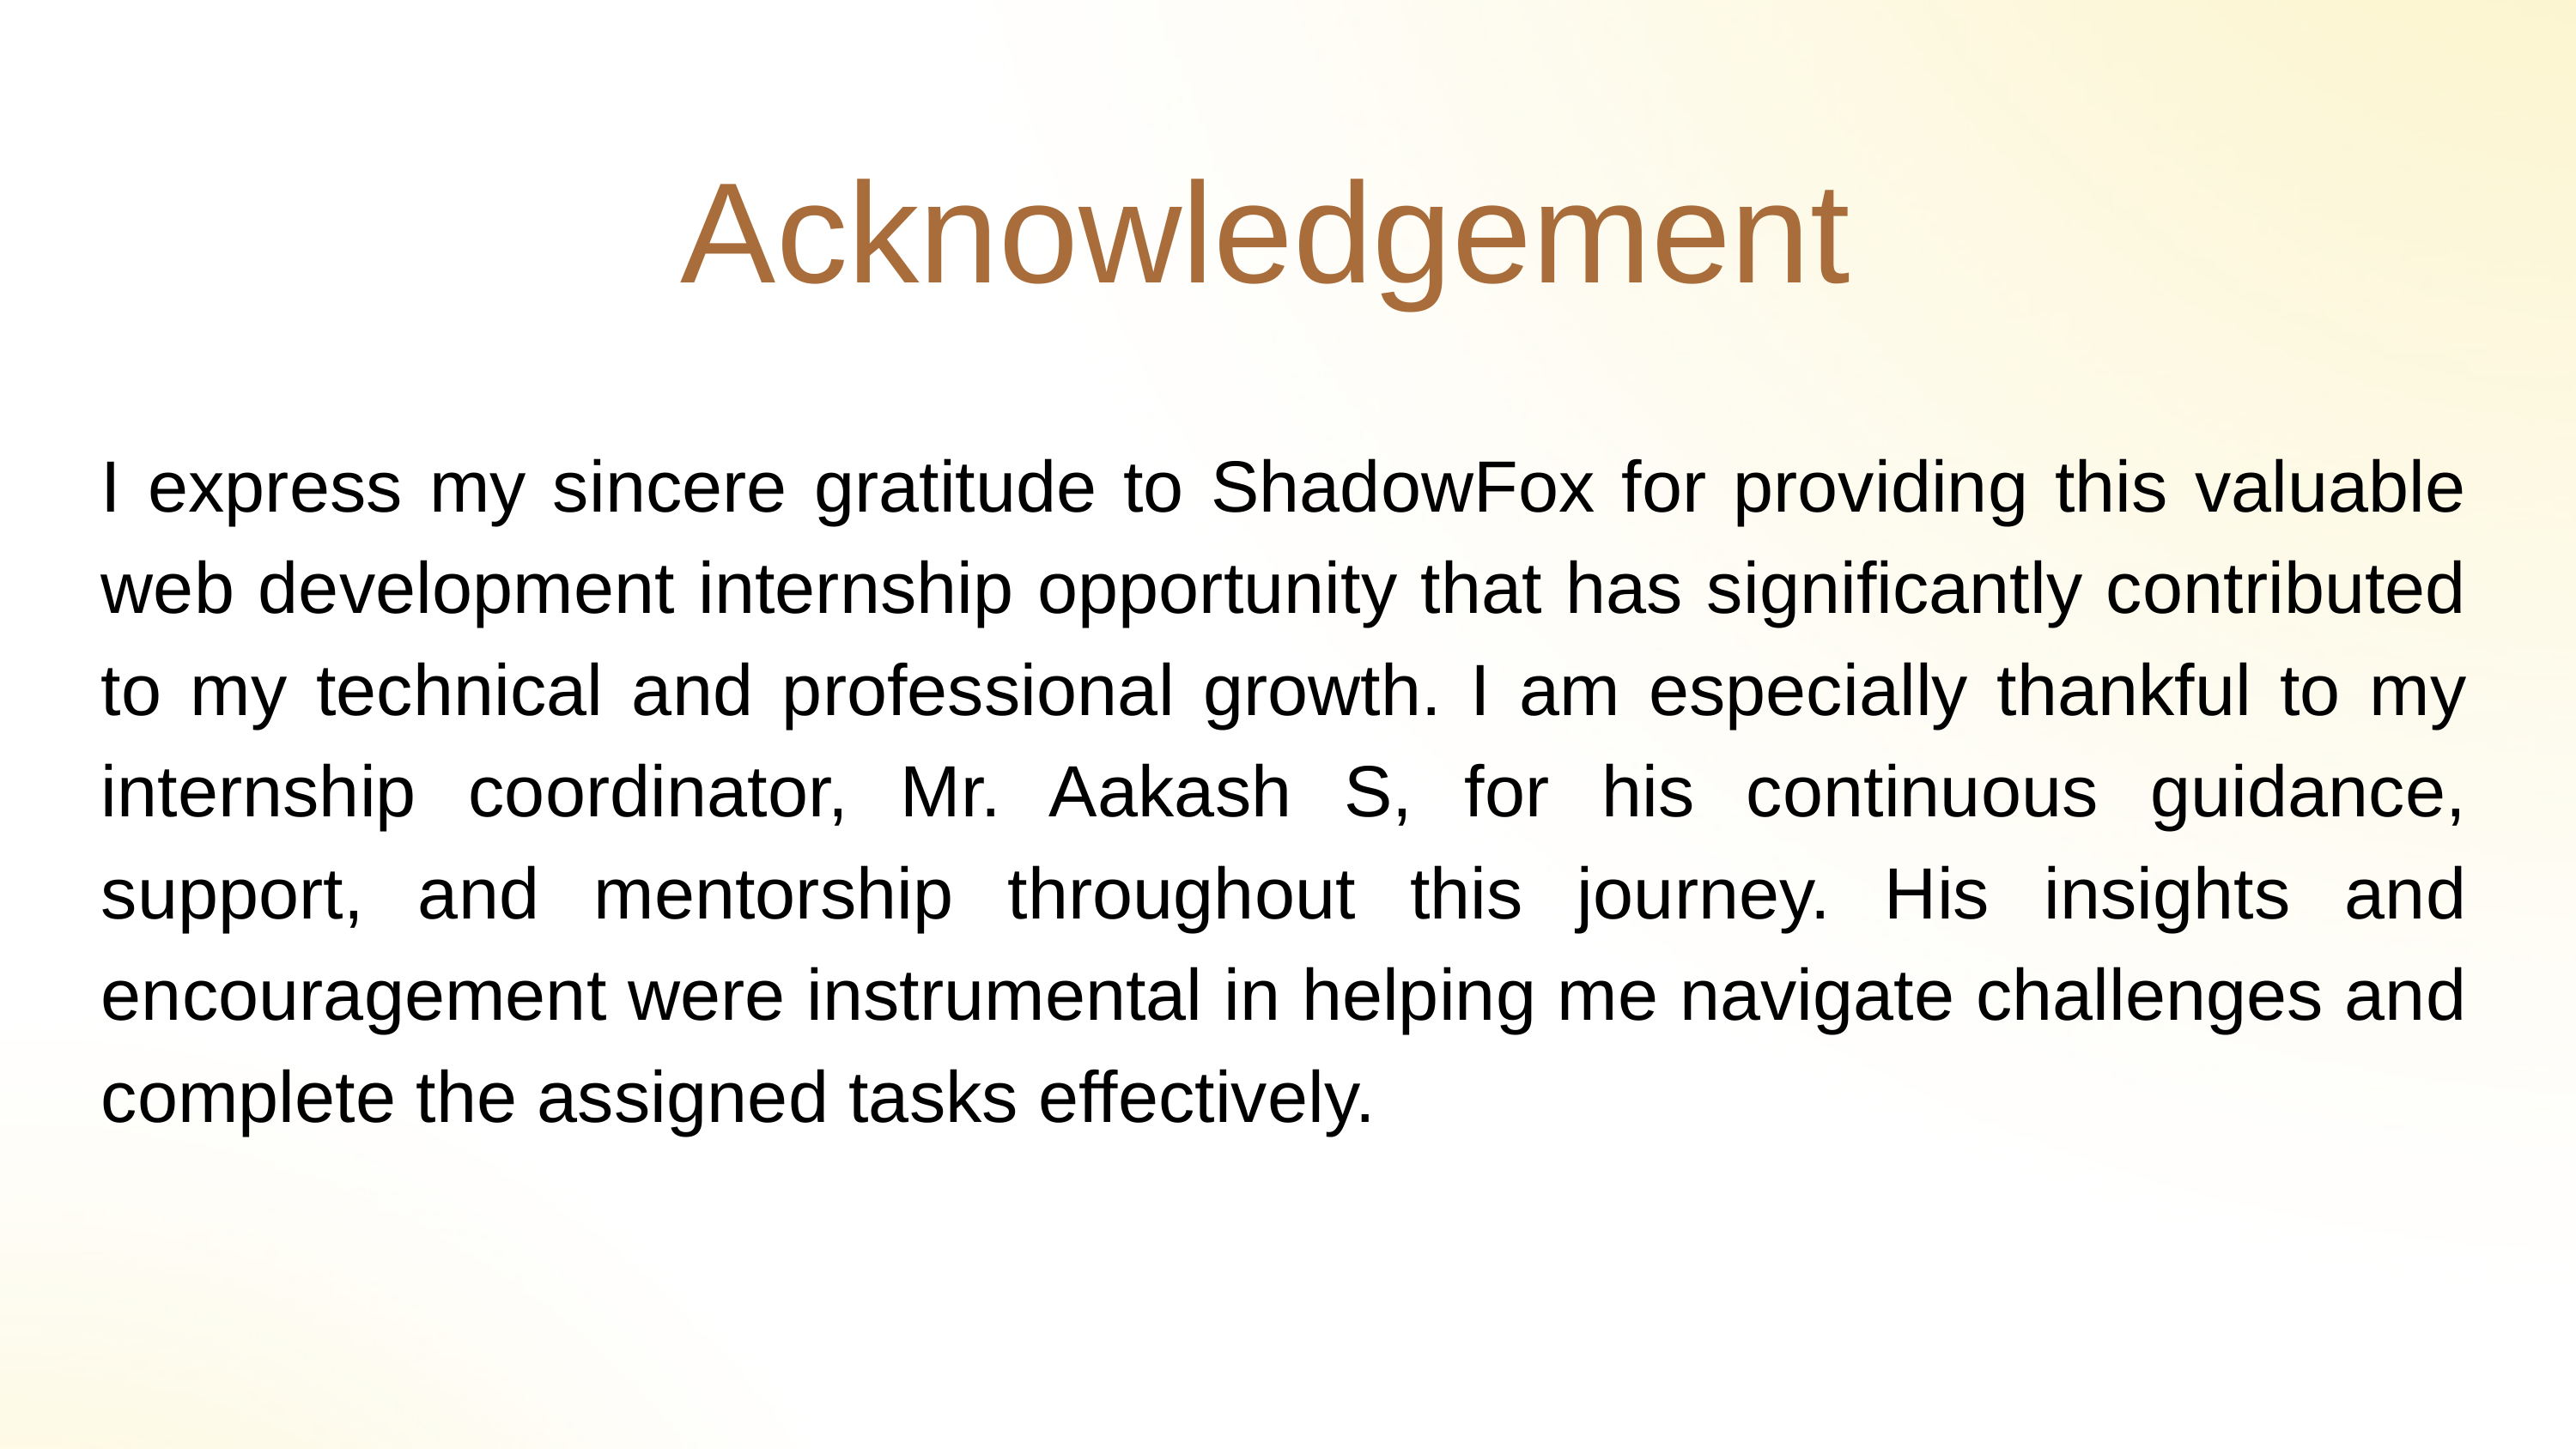

Acknowledgement
I express my sincere gratitude to ShadowFox for providing this valuable web development internship opportunity that has significantly contributed to my technical and professional growth. I am especially thankful to my internship coordinator, Mr. Aakash S, for his continuous guidance, support, and mentorship throughout this journey. His insights and encouragement were instrumental in helping me navigate challenges and complete the assigned tasks effectively.